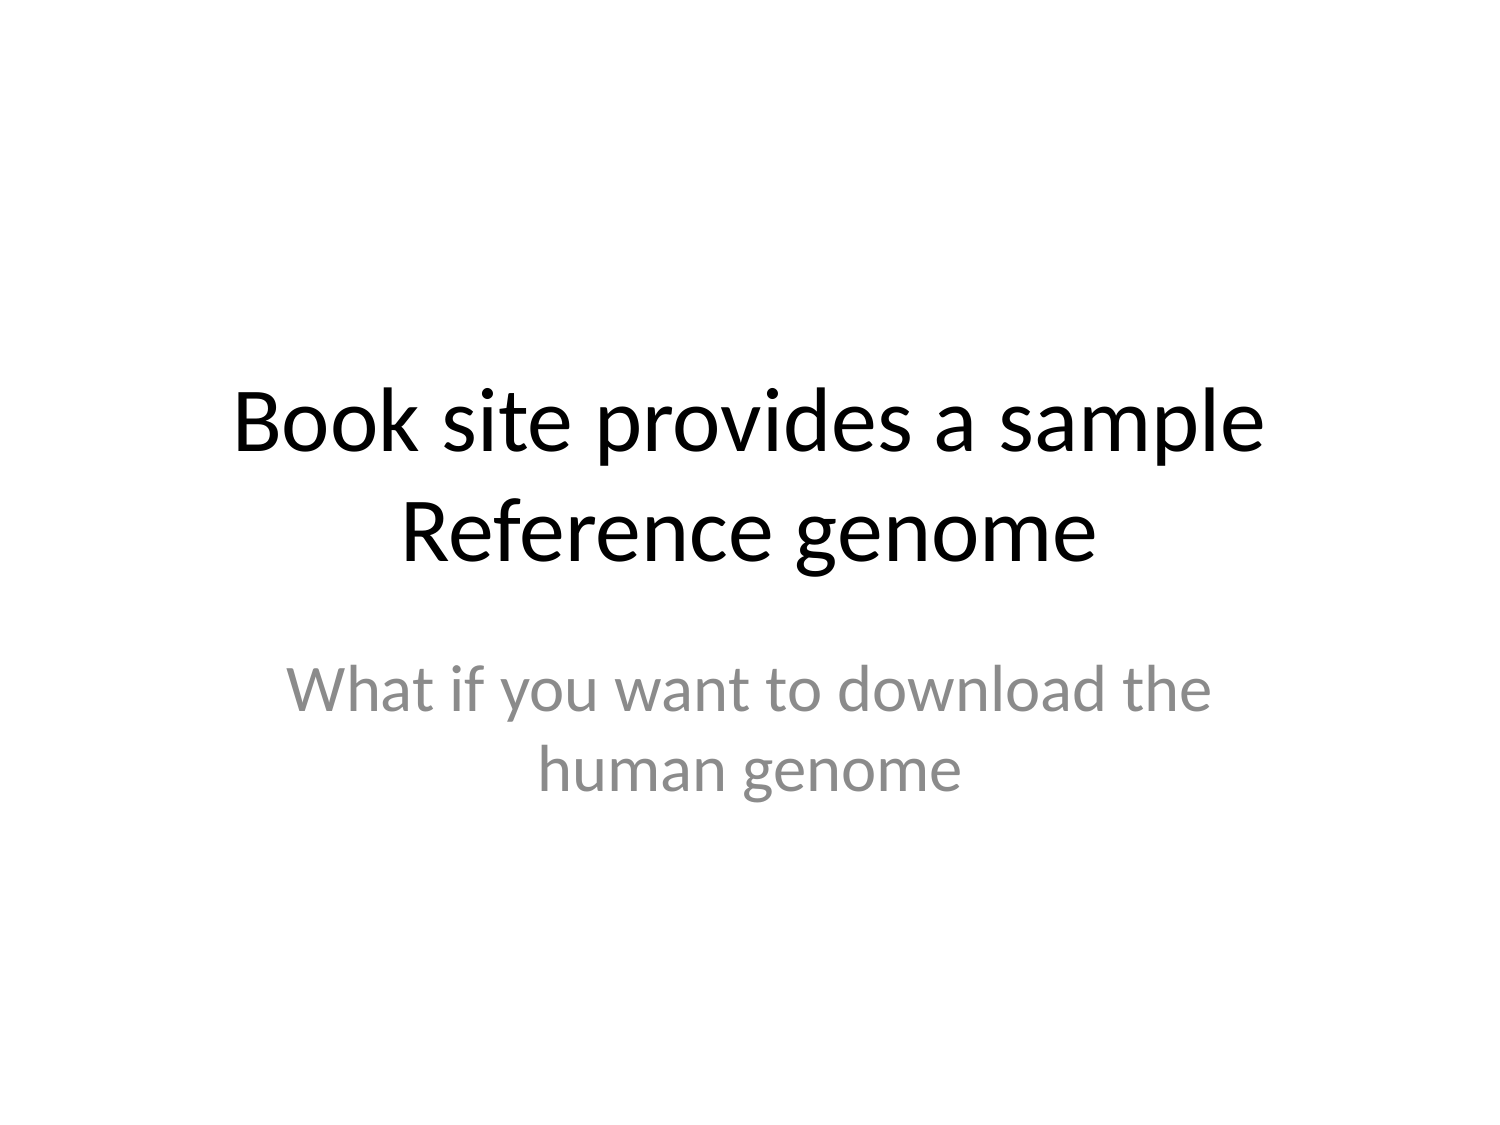

# Book site provides a sample Reference genome
What if you want to download the human genome